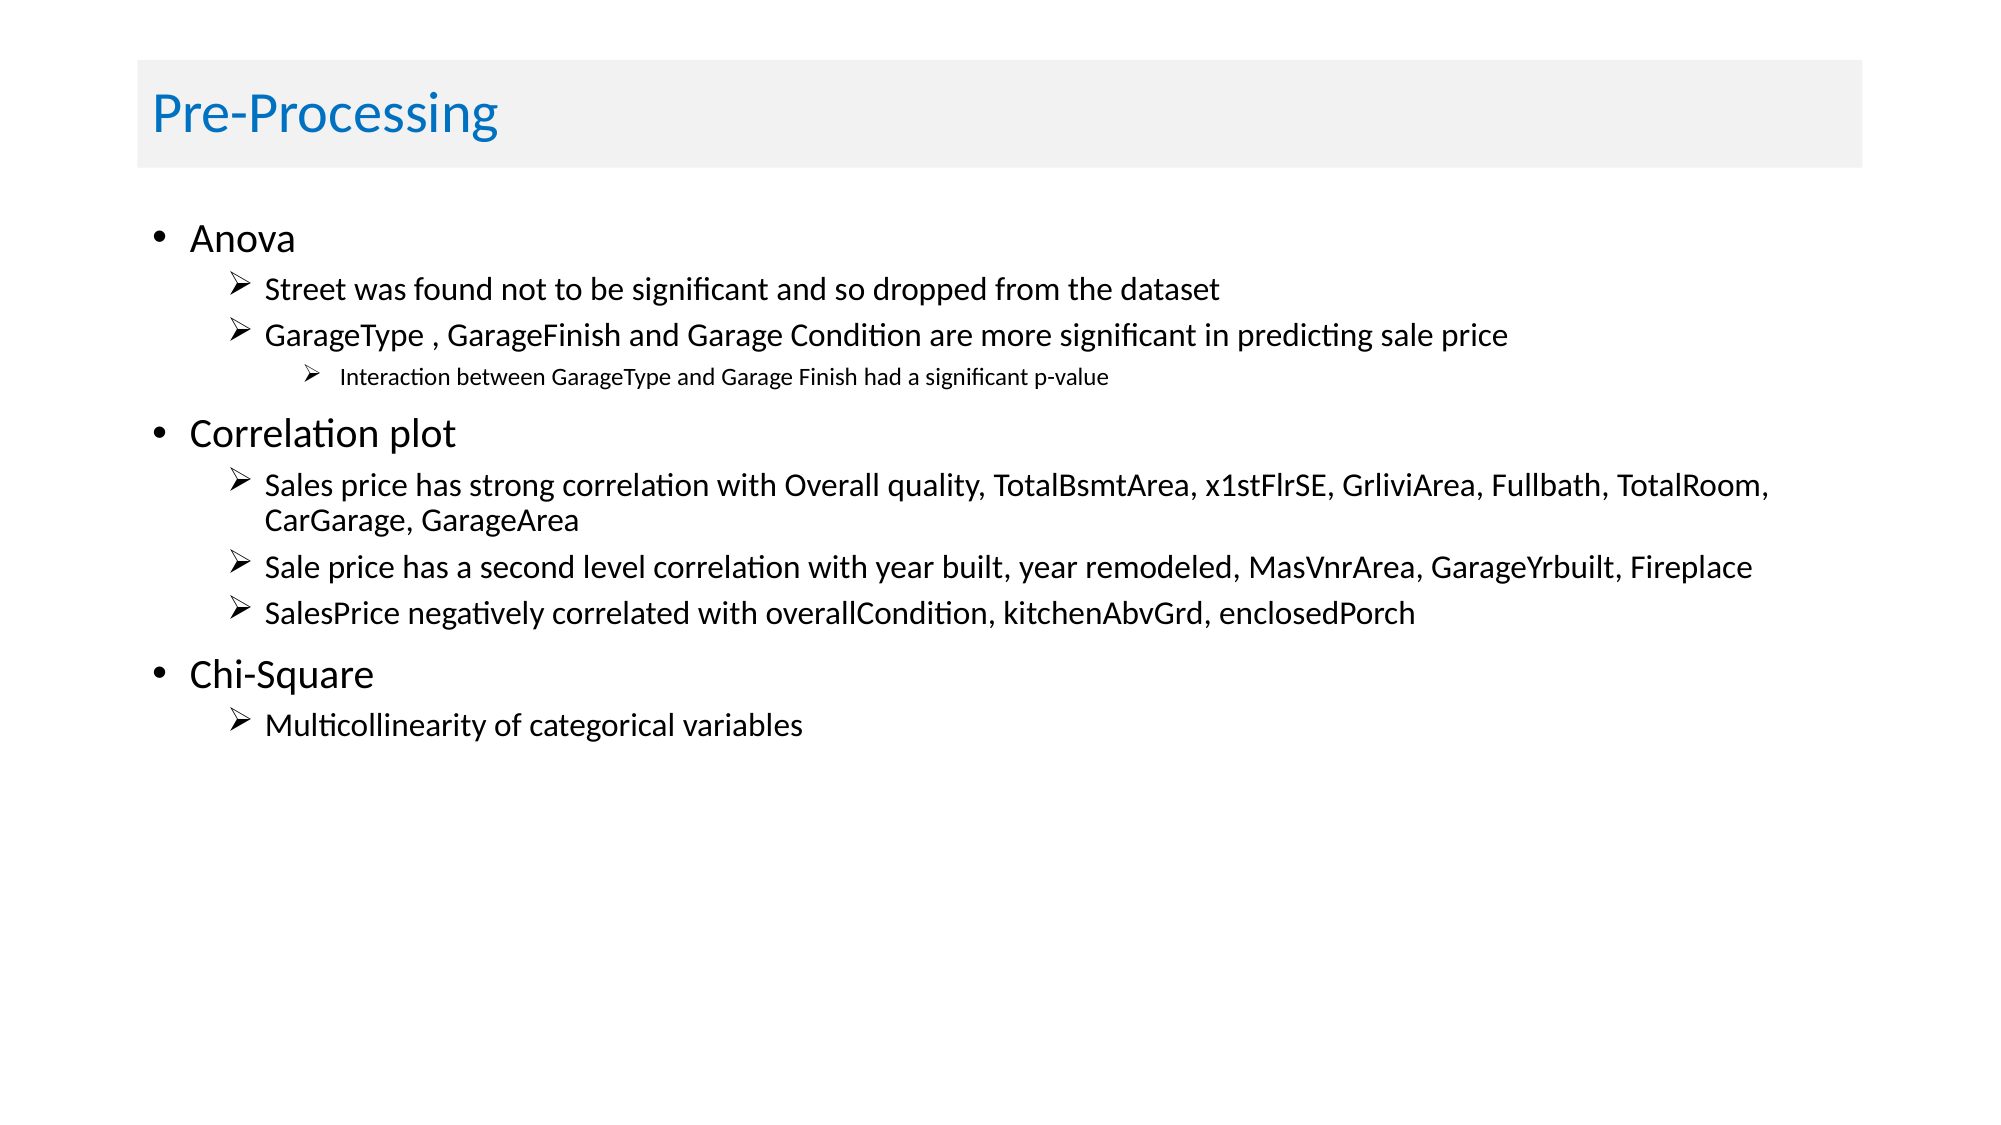

# Pre-Processing
Anova
Street was found not to be significant and so dropped from the dataset
GarageType , GarageFinish and Garage Condition are more significant in predicting sale price
Interaction between GarageType and Garage Finish had a significant p-value
Correlation plot
Sales price has strong correlation with Overall quality, TotalBsmtArea, x1stFlrSE, GrliviArea, Fullbath, TotalRoom, CarGarage, GarageArea
Sale price has a second level correlation with year built, year remodeled, MasVnrArea, GarageYrbuilt, Fireplace
SalesPrice negatively correlated with overallCondition, kitchenAbvGrd, enclosedPorch
Chi-Square
Multicollinearity of categorical variables